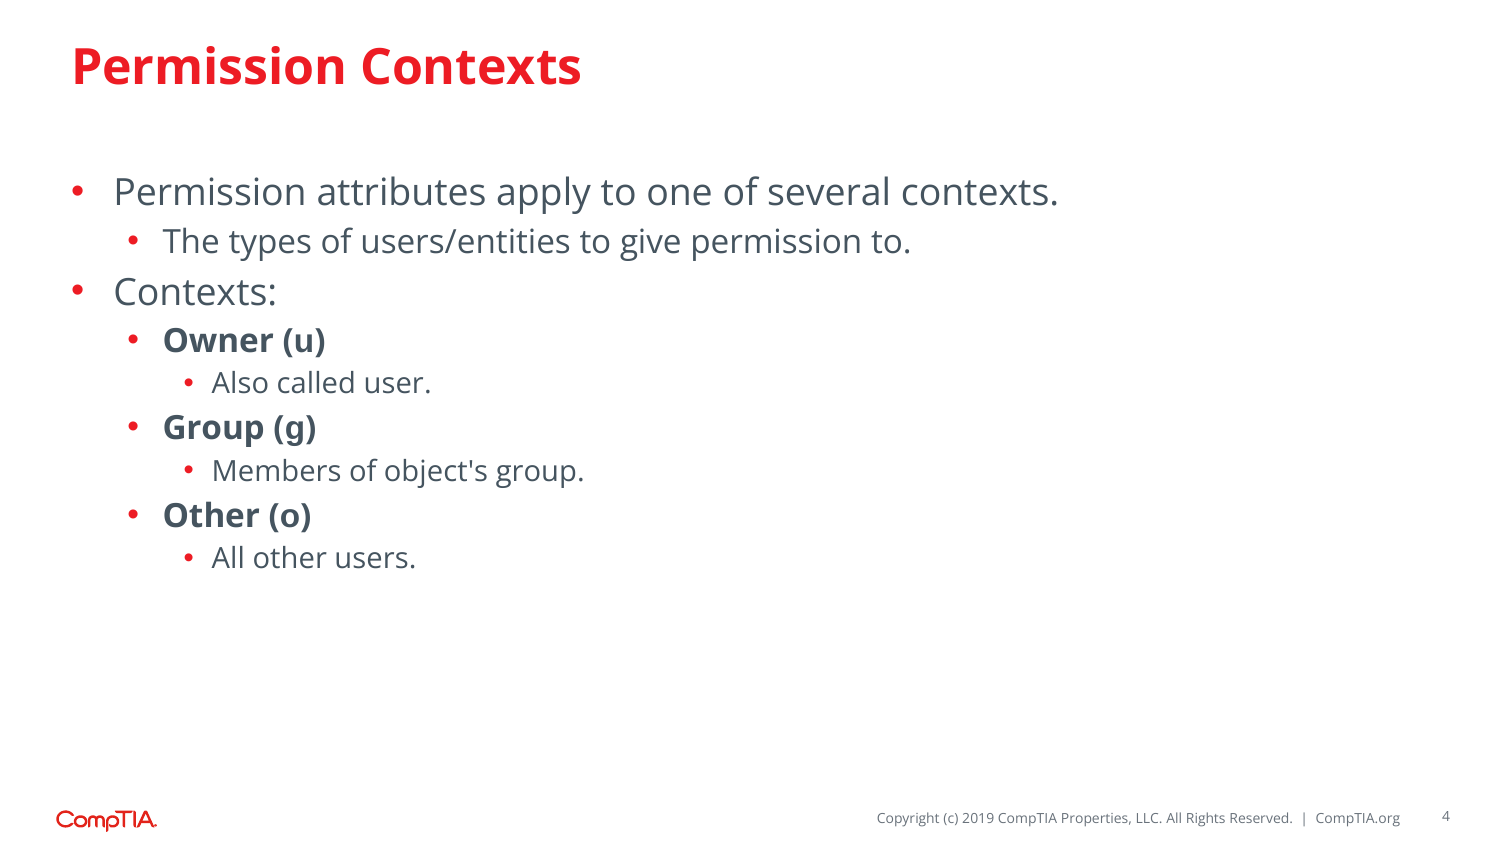

# Permission Contexts
Permission attributes apply to one of several contexts.
The types of users/entities to give permission to.
Contexts:
Owner (u)
Also called user.
Group (g)
Members of object's group.
Other (o)
All other users.
4